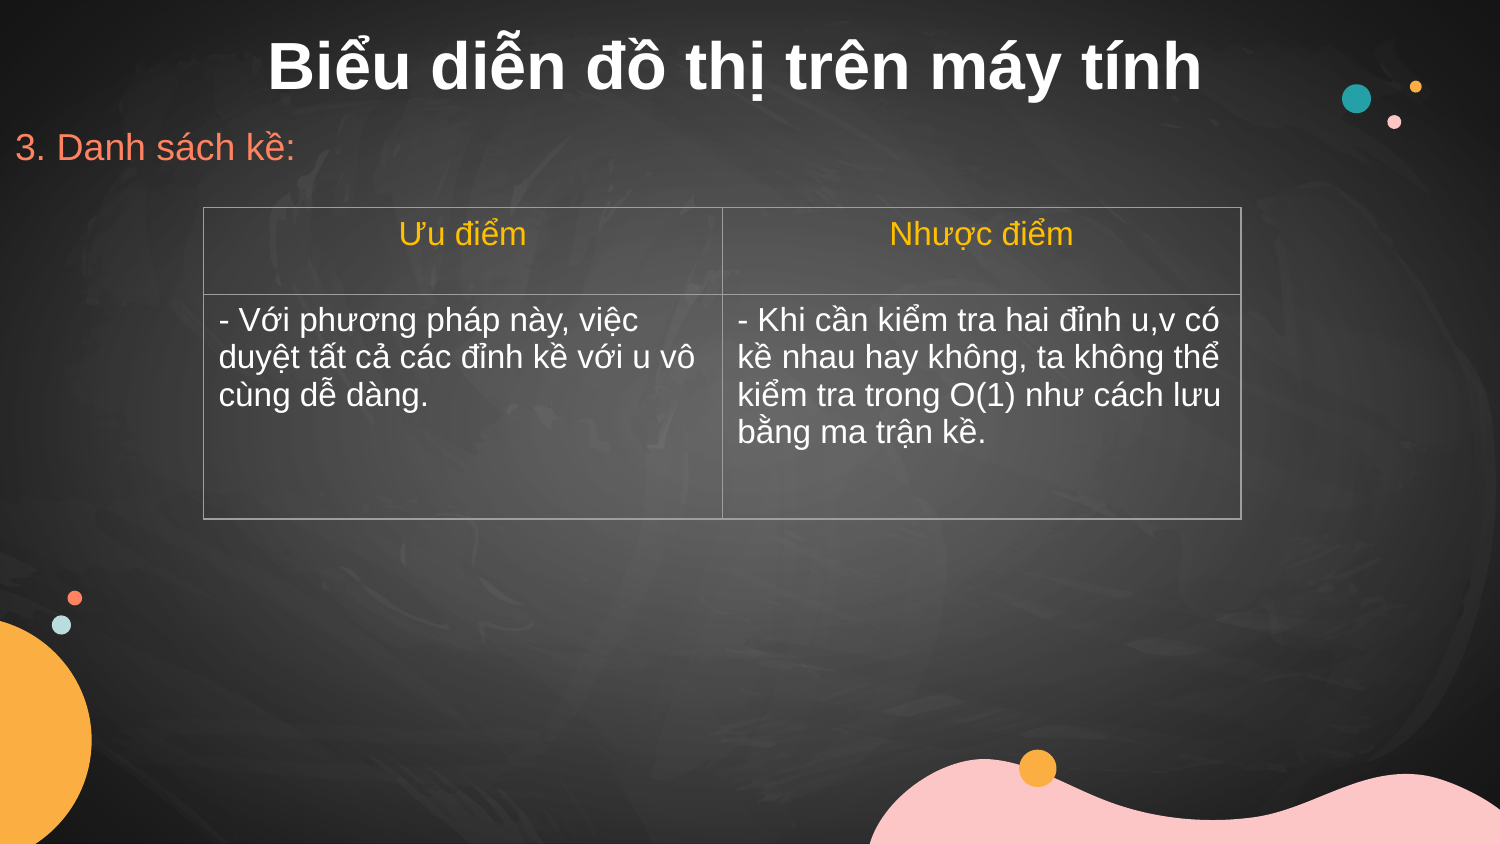

# Biểu diễn đồ thị trên máy tính
3. Danh sách kề:

| Ưu điểm | Nhược điểm |
| --- | --- |
| - Với phương pháp này, việc duyệt tất cả các đỉnh kề với u vô cùng dễ dàng. | - Khi cần kiểm tra hai đỉnh u,v có kề nhau hay không, ta không thể kiểm tra trong O(1) như cách lưu bằng ma trận kề. |